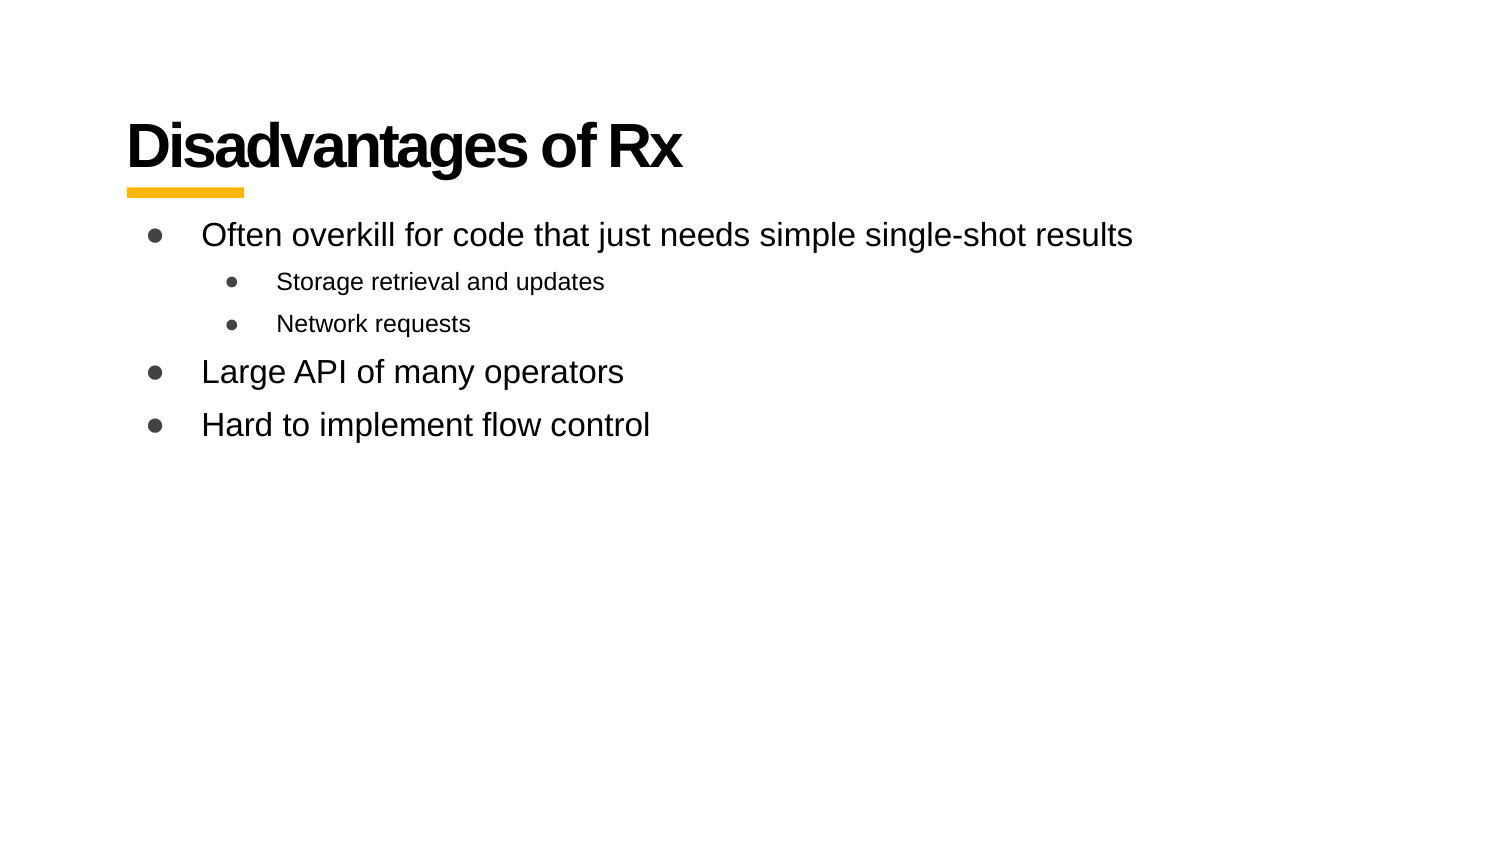

# Disadvantages of Rx

Often overkill for code that just needs simple single-shot results
Storage retrieval and updates
Network requests
Large API of many operators
Hard to implement flow control